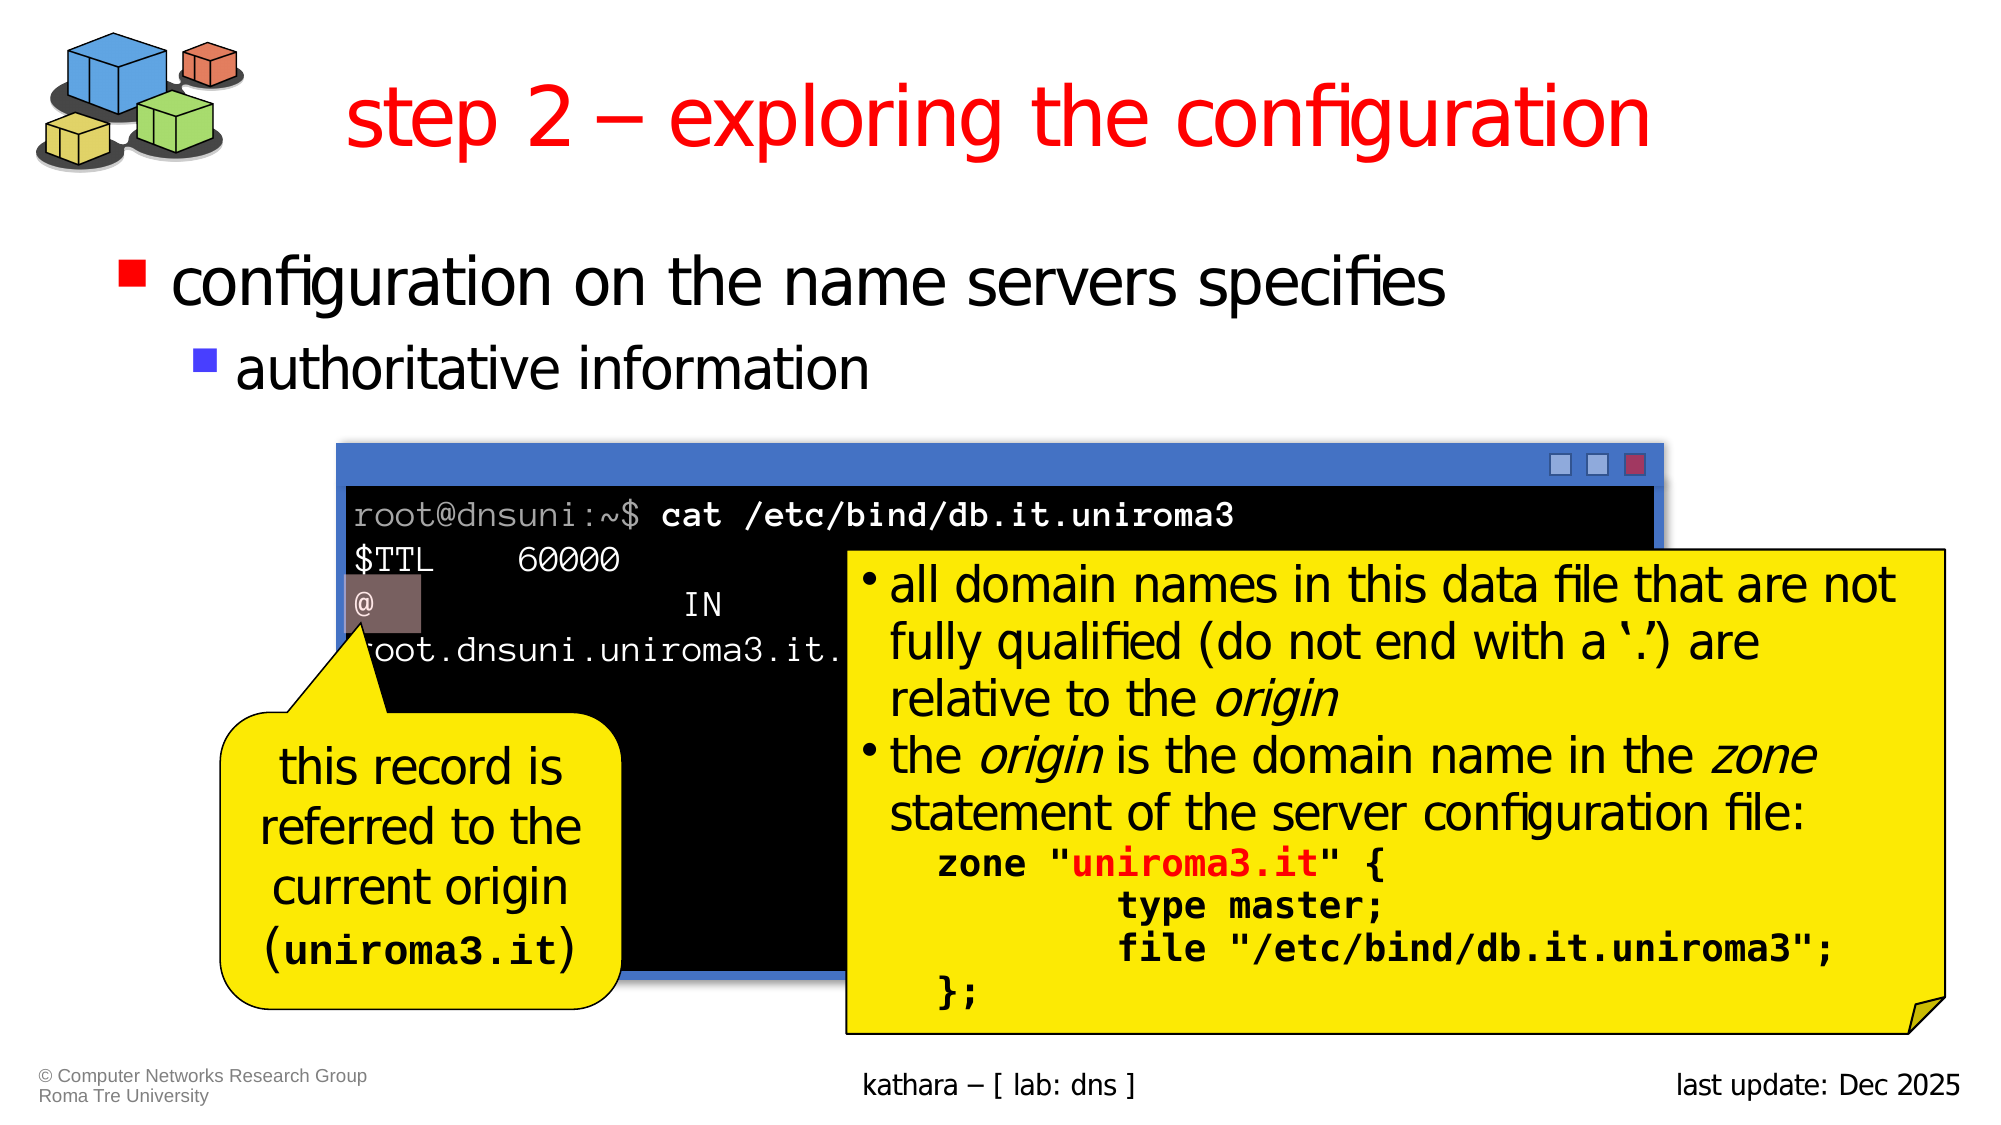

# step 2 – exploring the configuration
configuration on the name servers specifies
authoritative information

root@dnsuni:~$ cat /etc/bind/db.it.uniroma3
$TTL    60000
@               IN      SOA     dnsuni.uniroma3.it.    root.dnsuni.uniroma3.it. (
                        2024120401 ; serial
                        28 ; refresh
                        14 ; retry
                        3600000 ; expire
                        0 ; negative cache ttl
                        )

all domain names in this data file that are not fully qualified (do not end with a ‘.’) are relative to the origin
the origin is the domain name in the zone statement of the server configuration file:
zone "uniroma3.it" {
        type master;
        file "/etc/bind/db.it.uniroma3";
};

this record is referred to the current origin (uniroma3.it)
kathara – [ lab: dns ]
last update: Dec 2025